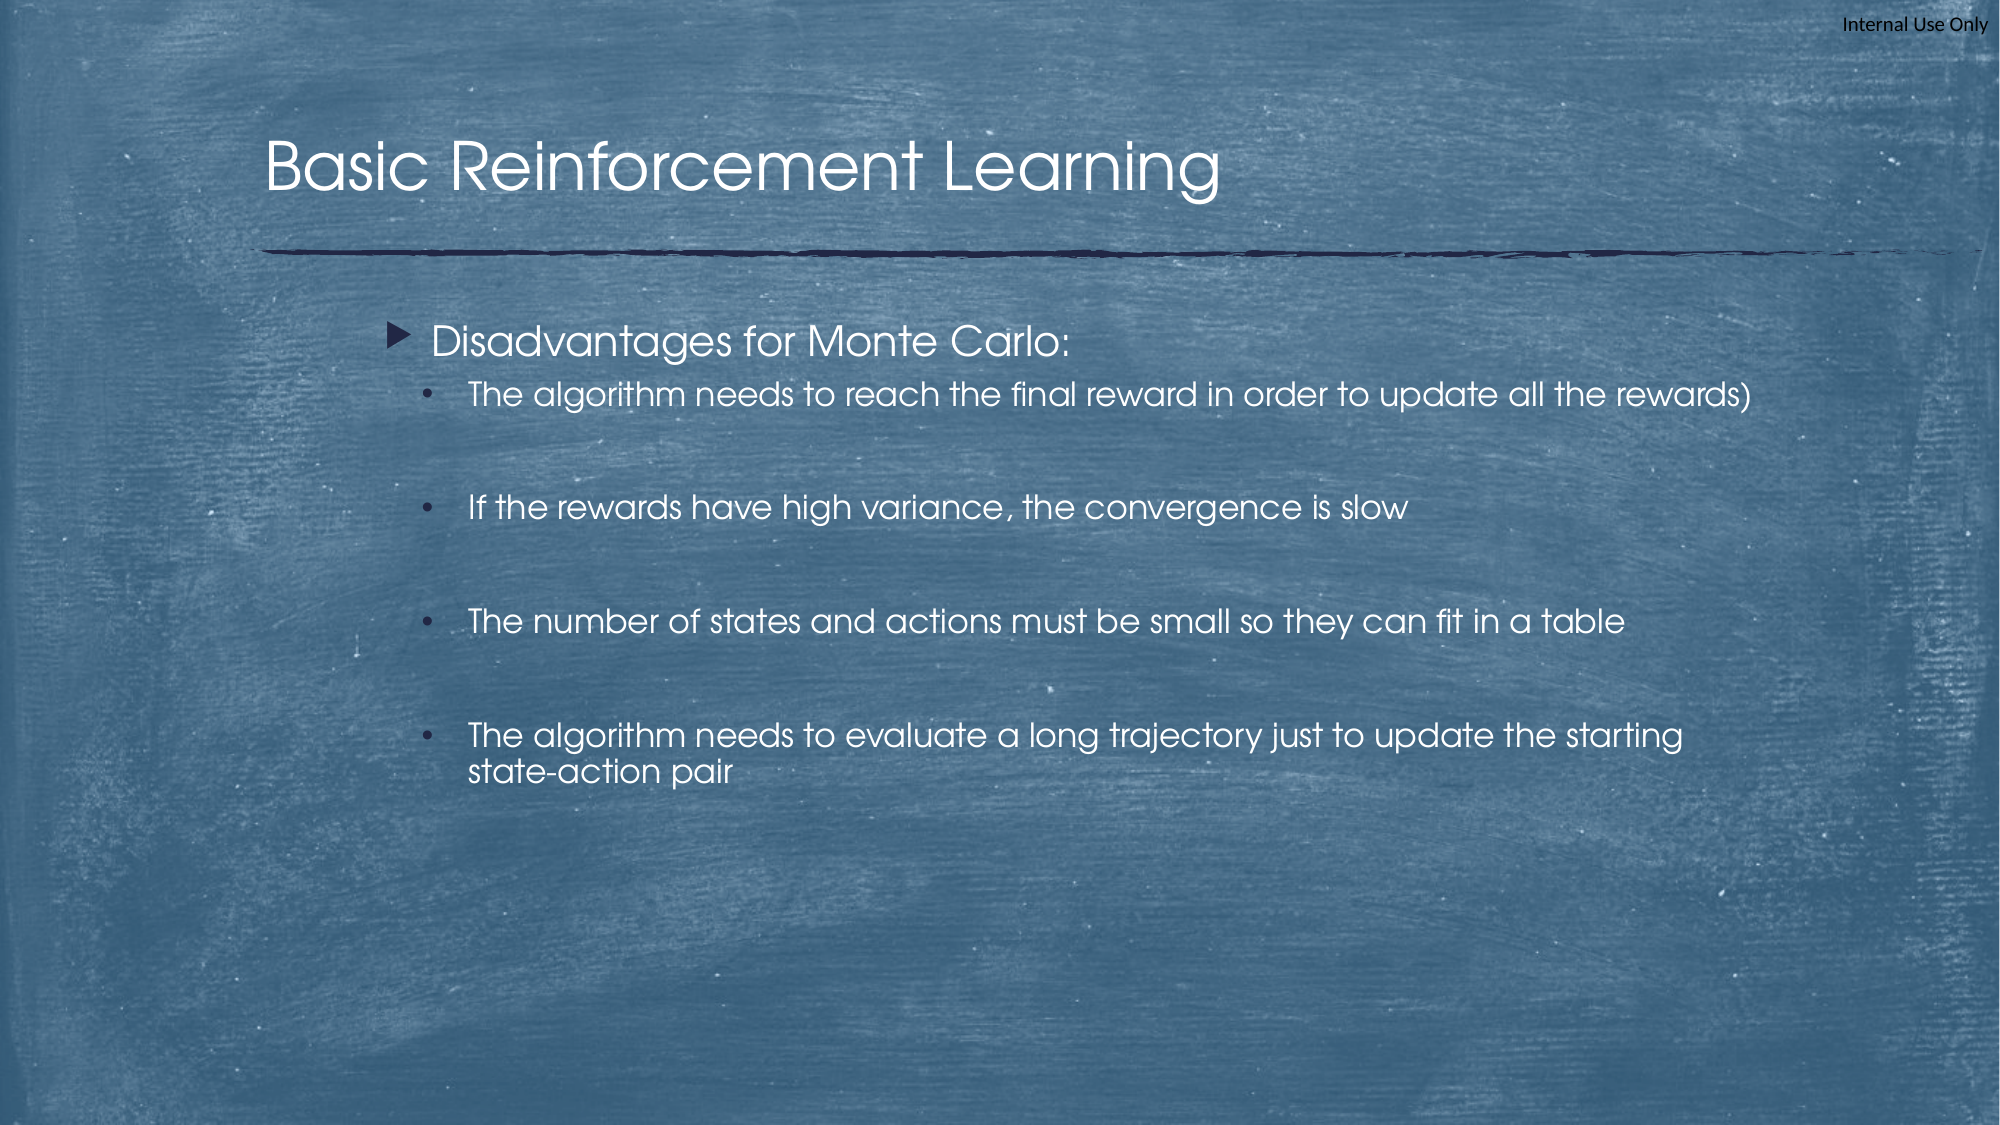

# Basic Reinforcement Learning
Disadvantages for Monte Carlo:
The algorithm needs to reach the final reward in order to update all the rewards)

If the rewards have high variance, the convergence is slow

The number of states and actions must be small so they can fit in a table

The algorithm needs to evaluate a long trajectory just to update the starting state-action pair